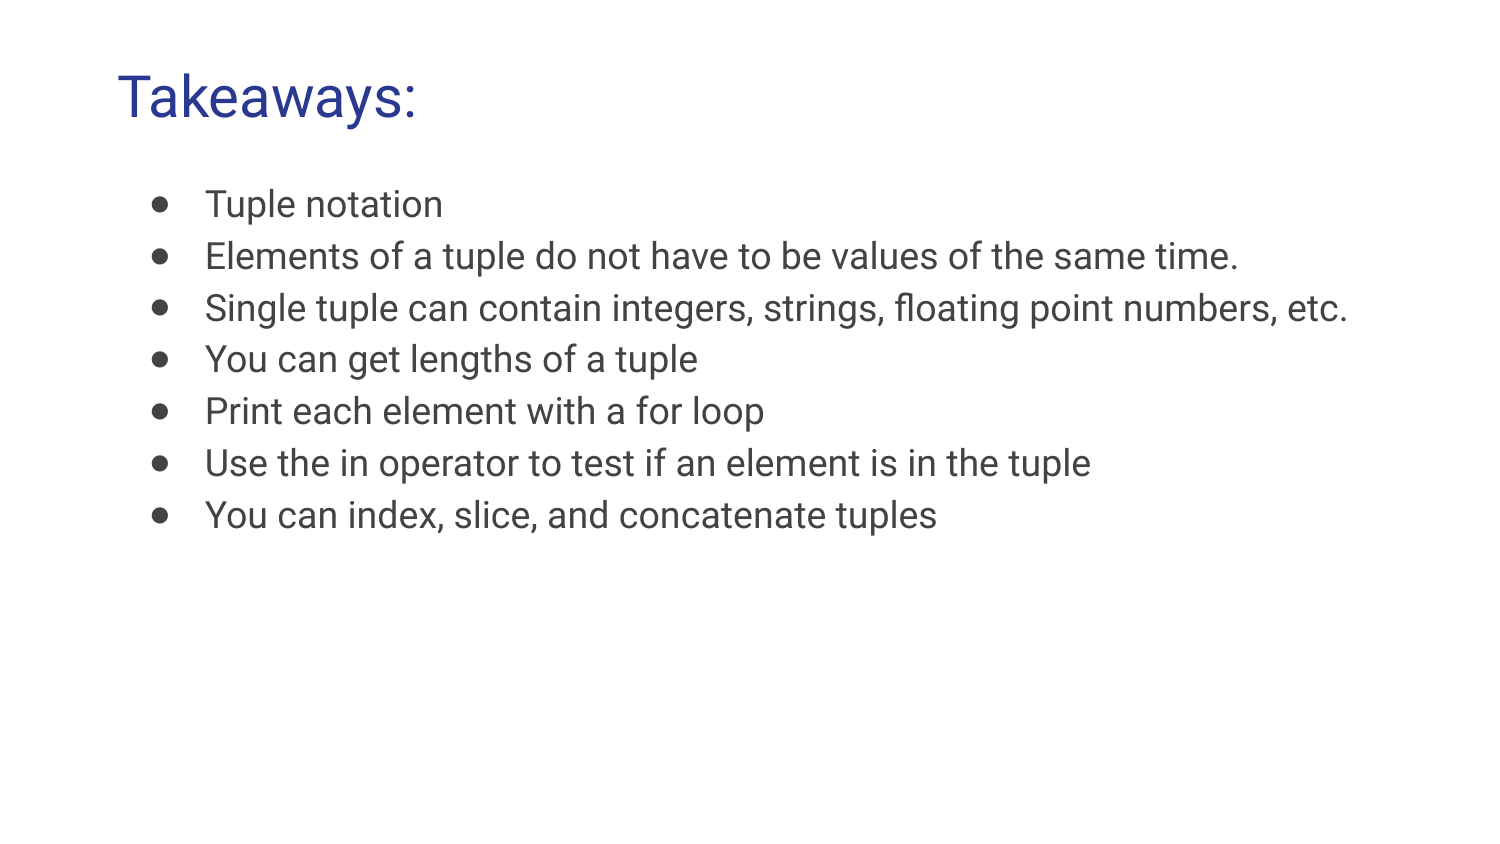

# Takeaways:
Tuple notation
Elements of a tuple do not have to be values of the same time.
Single tuple can contain integers, strings, floating point numbers, etc.
You can get lengths of a tuple
Print each element with a for loop
Use the in operator to test if an element is in the tuple
You can index, slice, and concatenate tuples